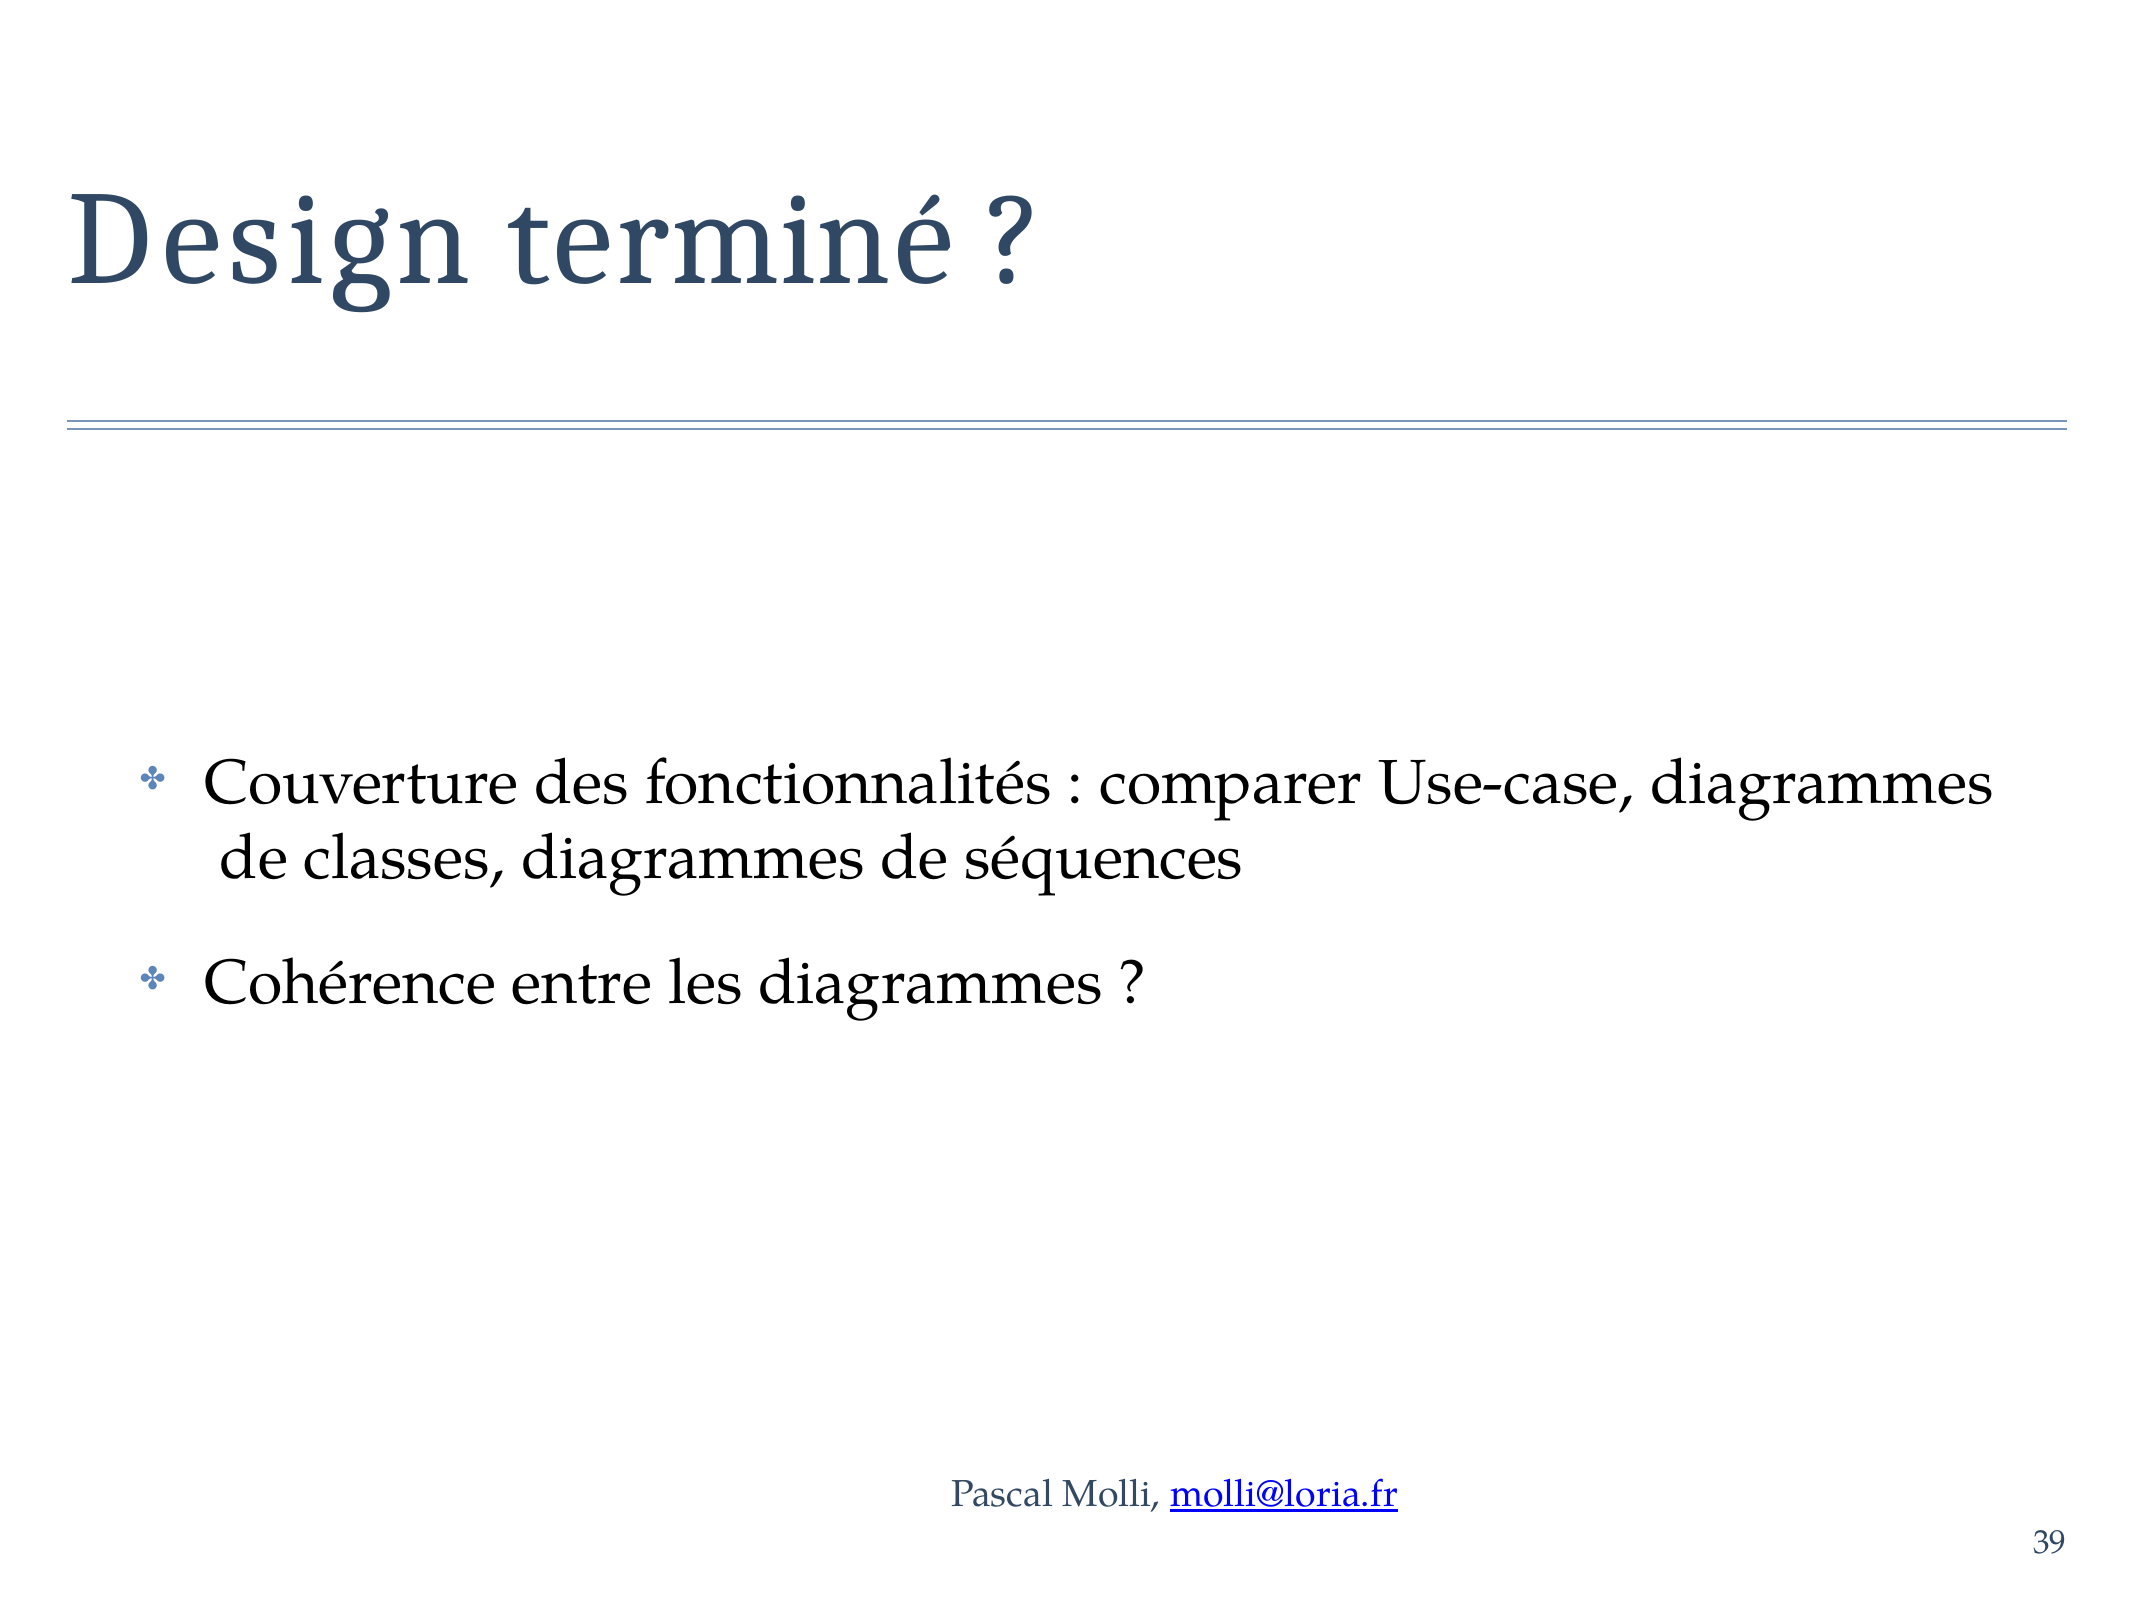

# Design terminé ?
Couverture des fonctionnalités : comparer Use-case, diagrammes  de classes, diagrammes de séquences
✤
Cohérence entre les diagrammes ?
✤
Pascal Molli, molli@loria.fr
39